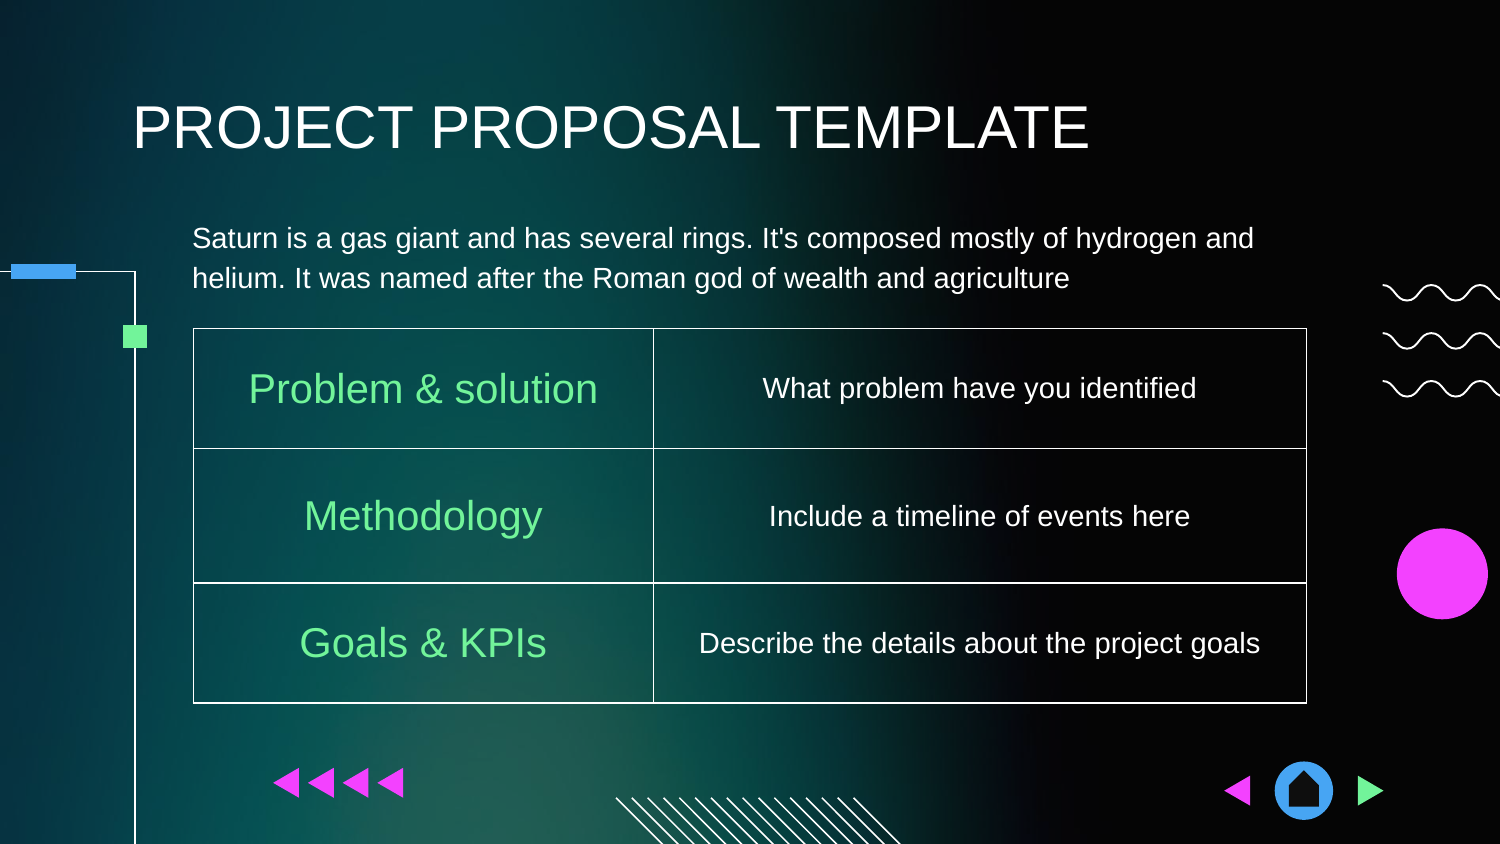

# PROJECT PROPOSAL TEMPLATE
Saturn is a gas giant and has several rings. It's composed mostly of hydrogen and helium. It was named after the Roman god of wealth and agriculture
| Problem & solution | What problem have you identified |
| --- | --- |
| Methodology | Include a timeline of events here |
| Goals & KPIs | Describe the details about the project goals |